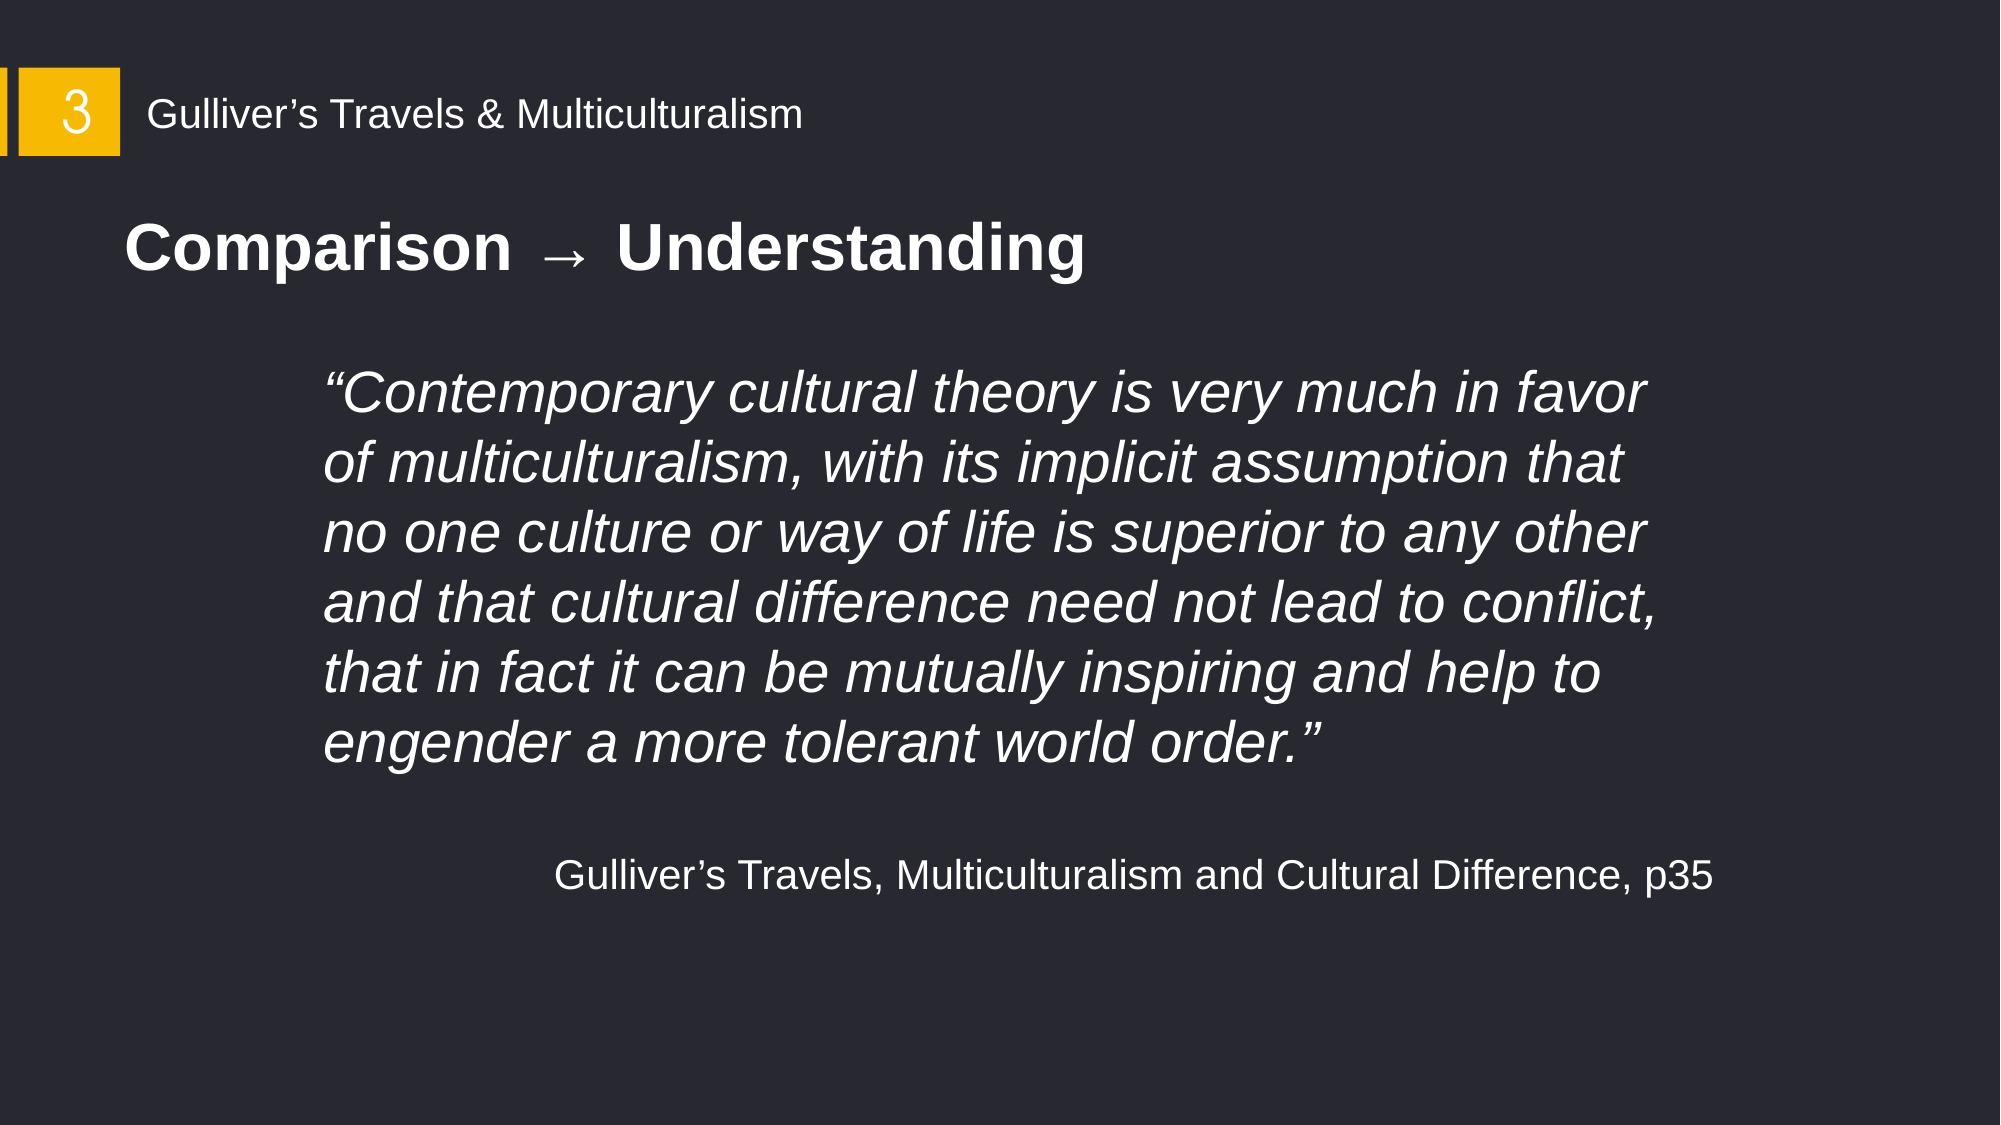

3
Gulliver’s Travels & Multiculturalism
Comparison → Understanding
“Contemporary cultural theory is very much in favor of multiculturalism, with its implicit assumption that no one culture or way of life is superior to any other and that cultural difference need not lead to conflict, that in fact it can be mutually inspiring and help to engender a more tolerant world order.”
Gulliver’s Travels, Multiculturalism and Cultural Difference, p35